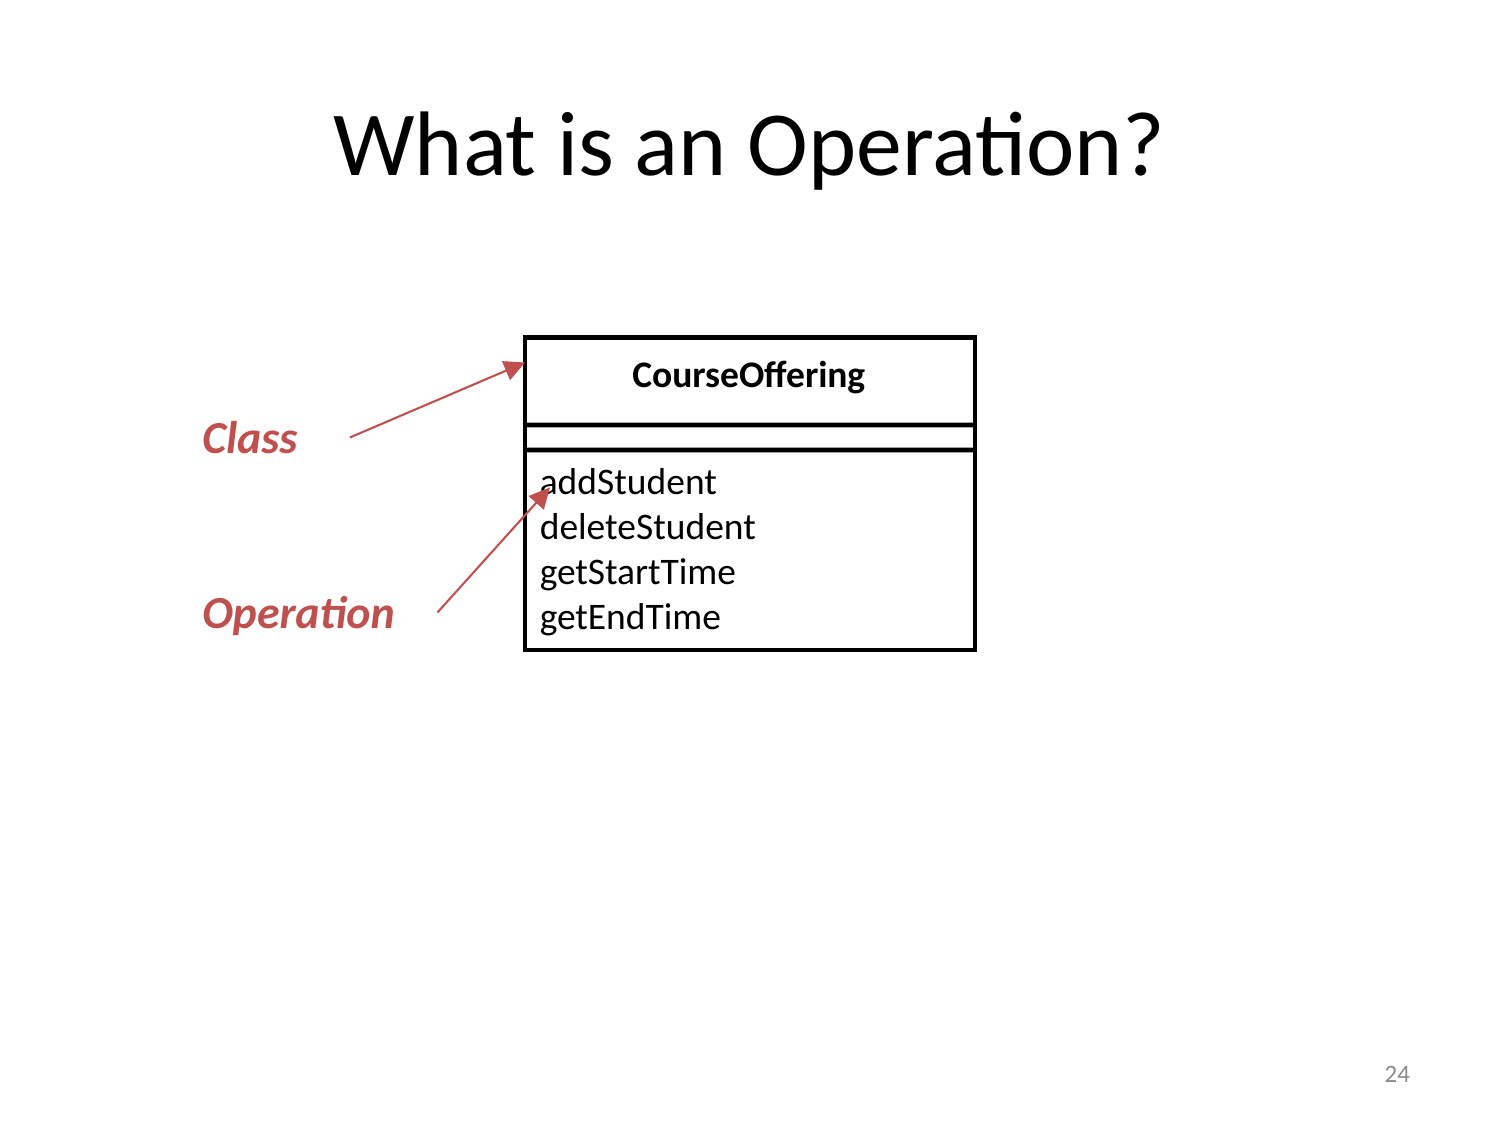

# What is an Operation?

CourseOffering

addStudent
deleteStudent
getStartTime
getEndTime

Class

Operation
24